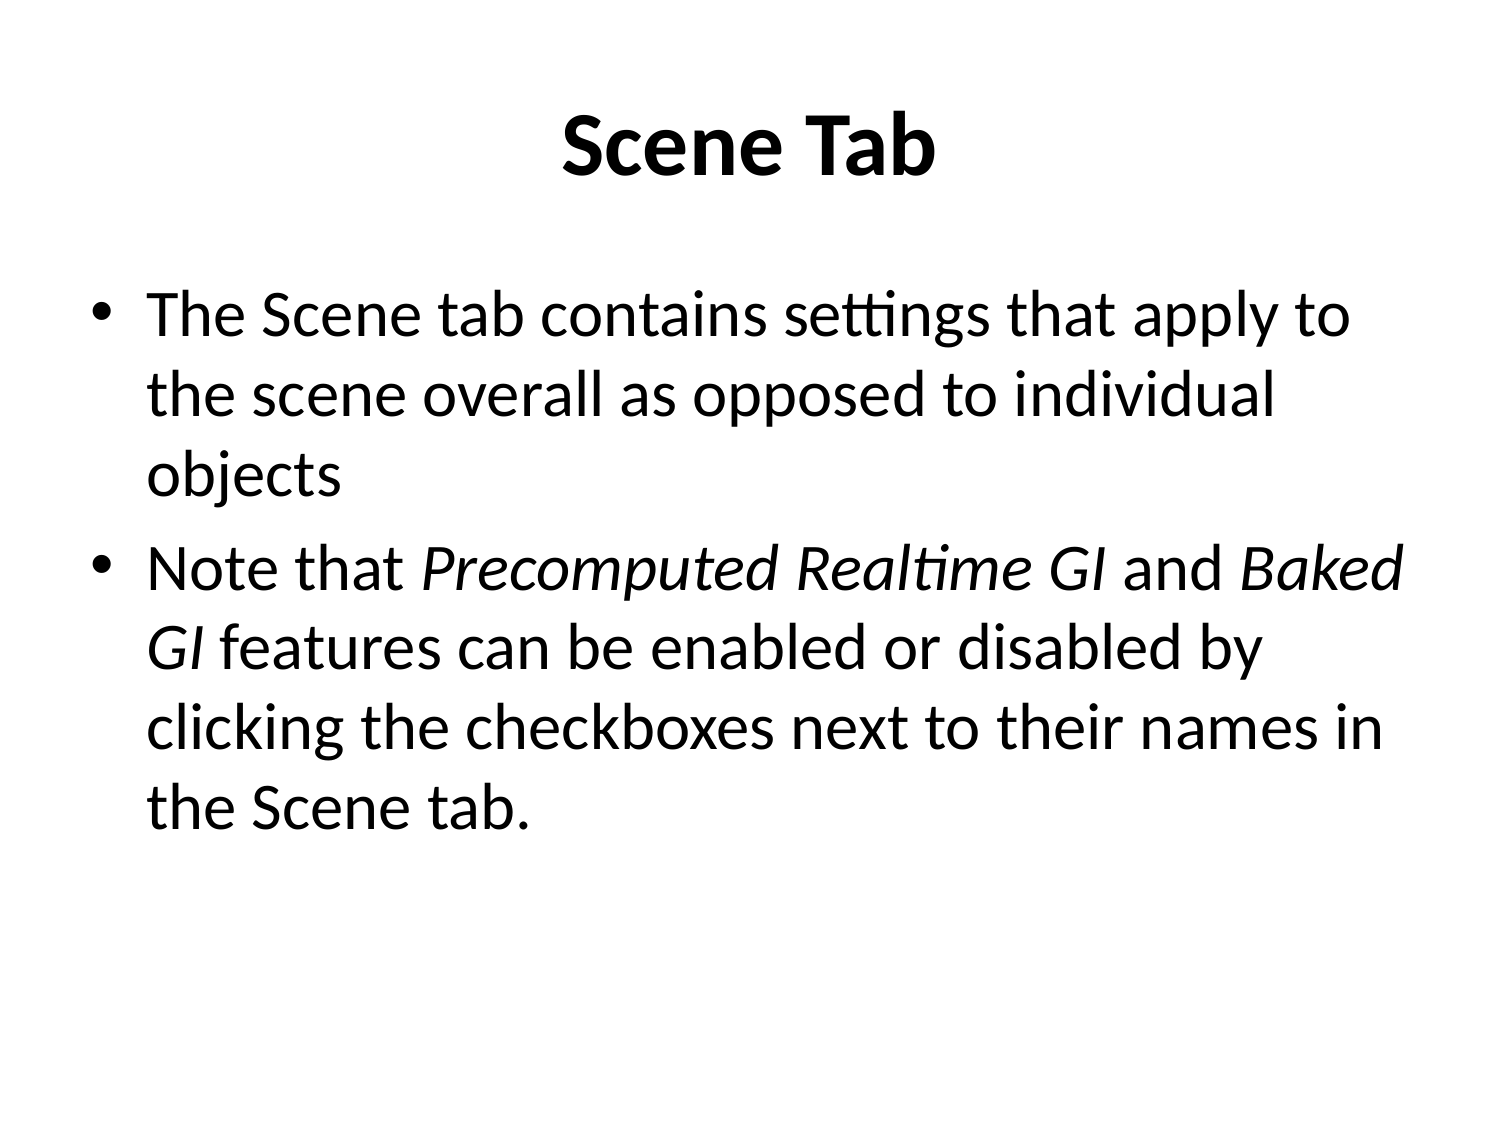

# Scene Tab
The Scene tab contains settings that apply to the scene overall as opposed to individual objects
Note that Precomputed Realtime GI and Baked GI features can be enabled or disabled by clicking the checkboxes next to their names in the Scene tab.